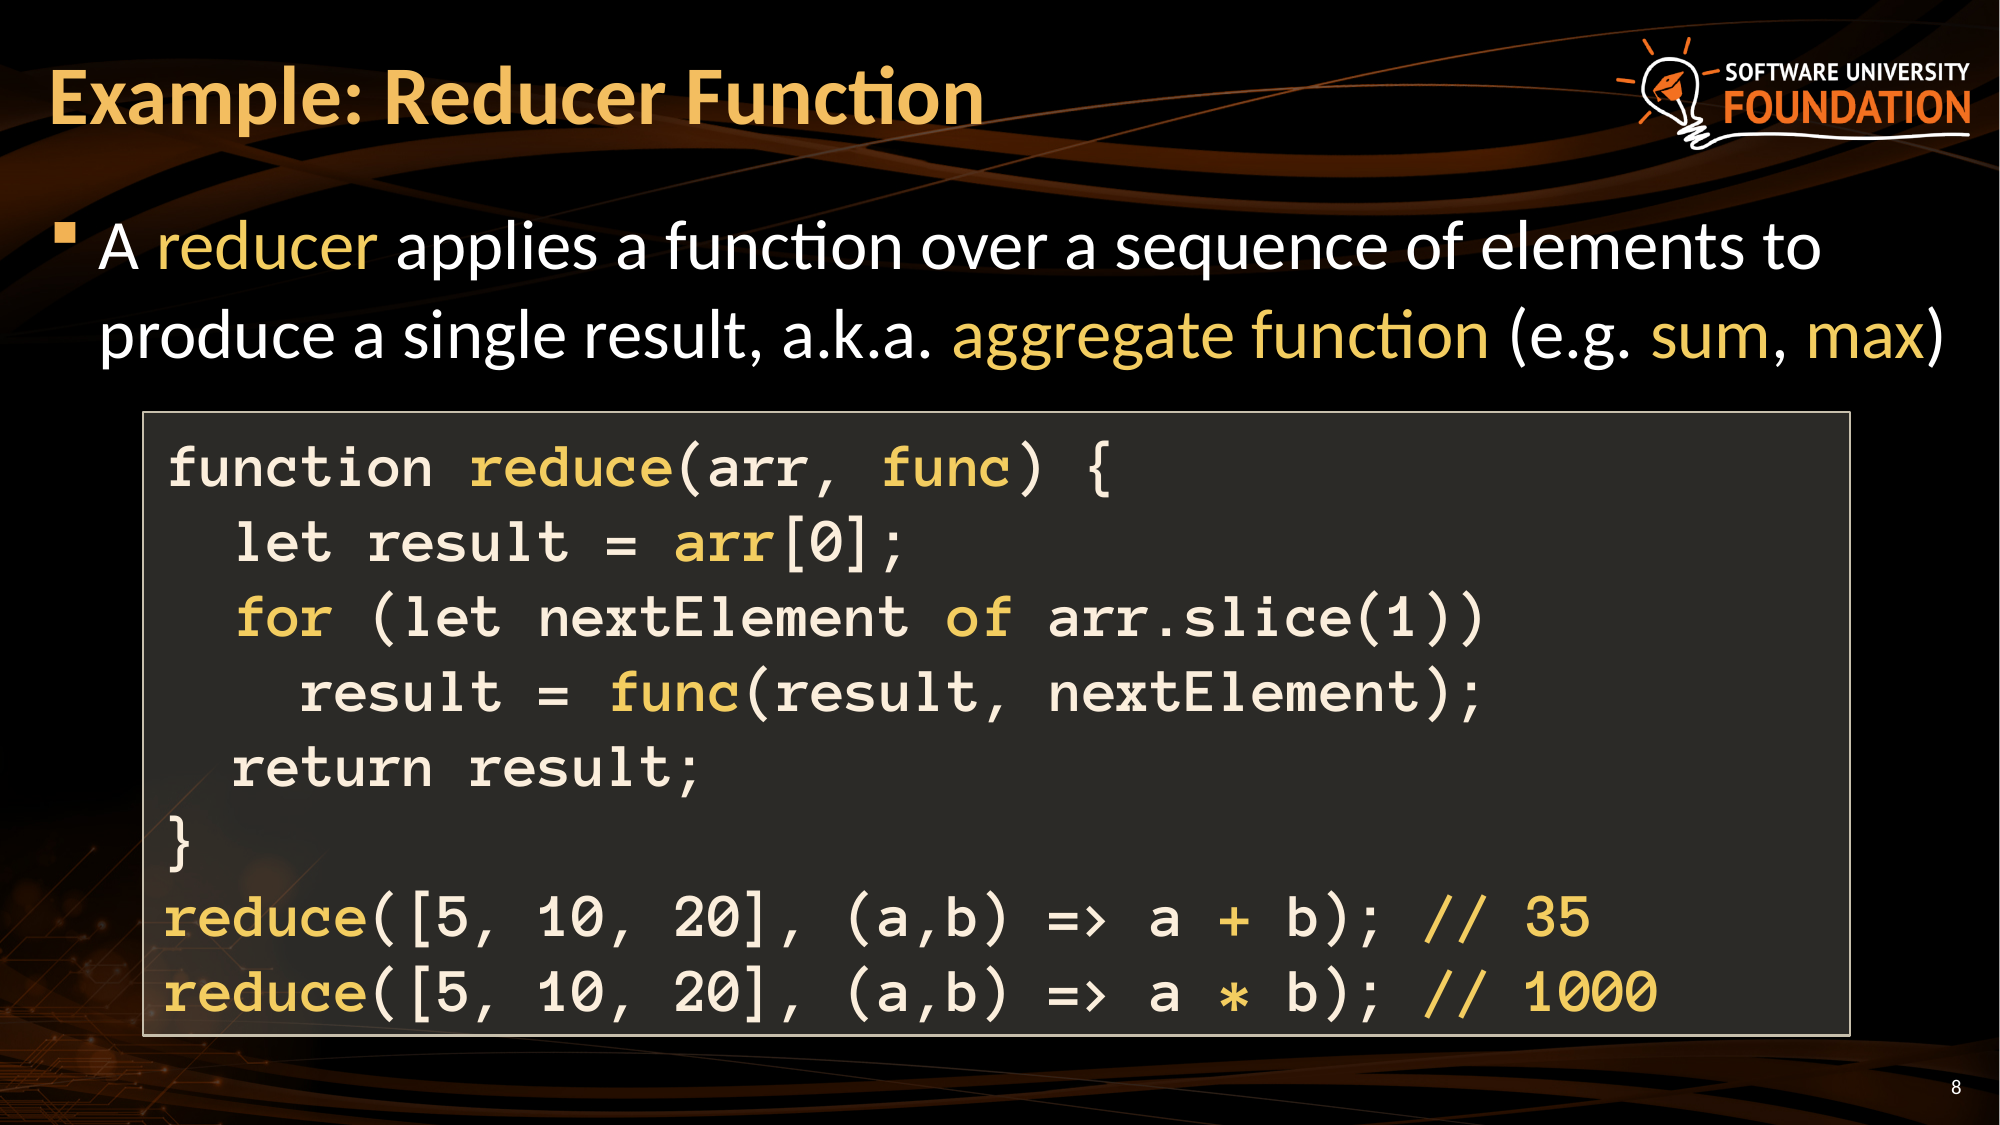

# Example: Reducer Function
A reducer applies a function over a sequence of elements to produce a single result, a.k.a. aggregate function (e.g. sum, max)
function reduce(arr, func) {
  let result = arr[0];
  for (let nextElement of arr.slice(1))
    result = func(result, nextElement);
  return result;
}
reduce([5, 10, 20], (a,b) => a + b); // 35
reduce([5, 10, 20], (a,b) => a * b); // 1000
8